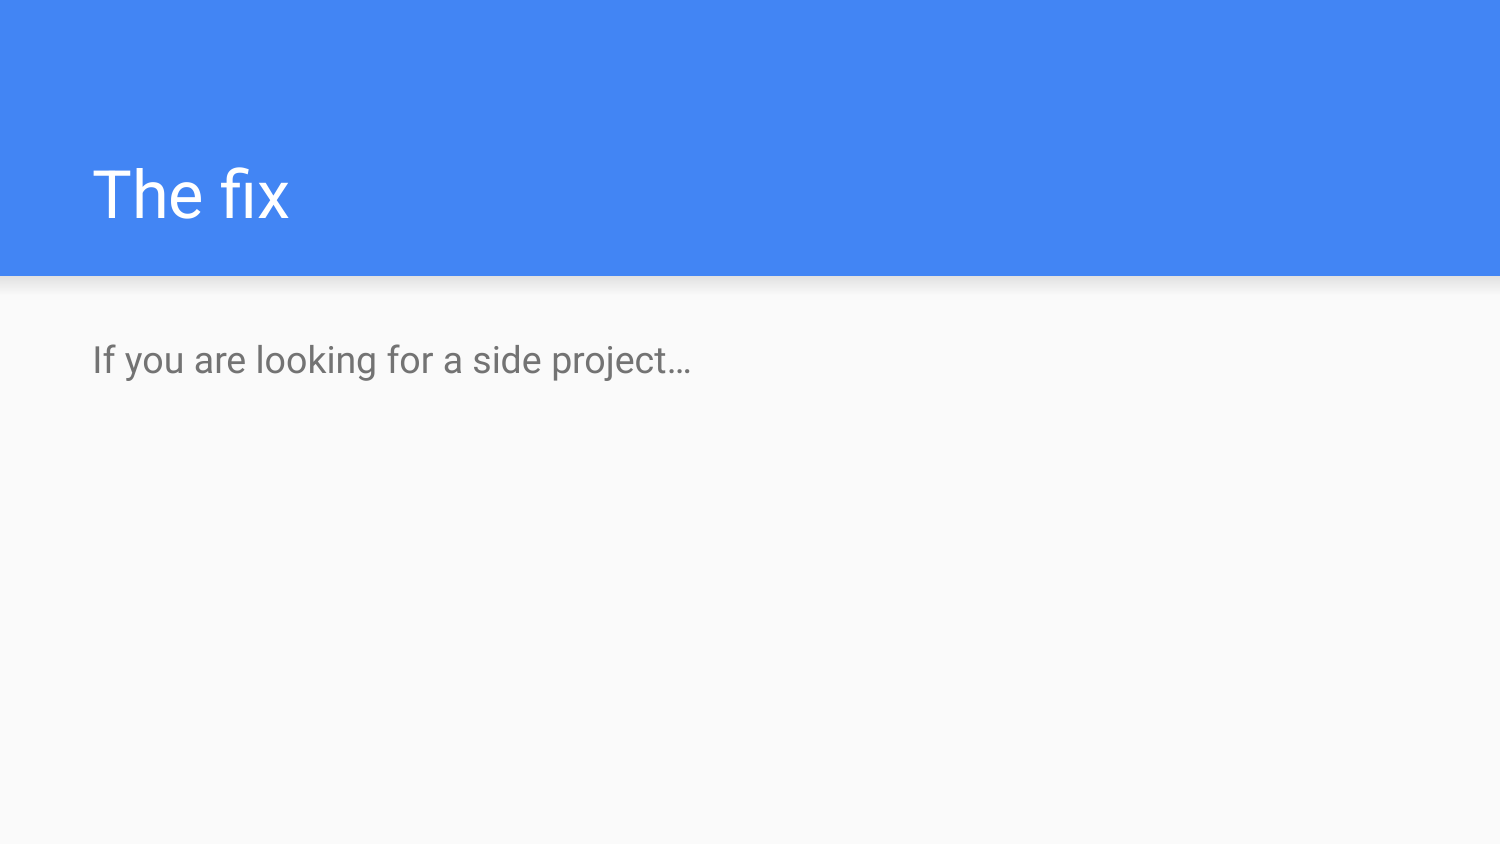

# The fix
If you are looking for a side project…